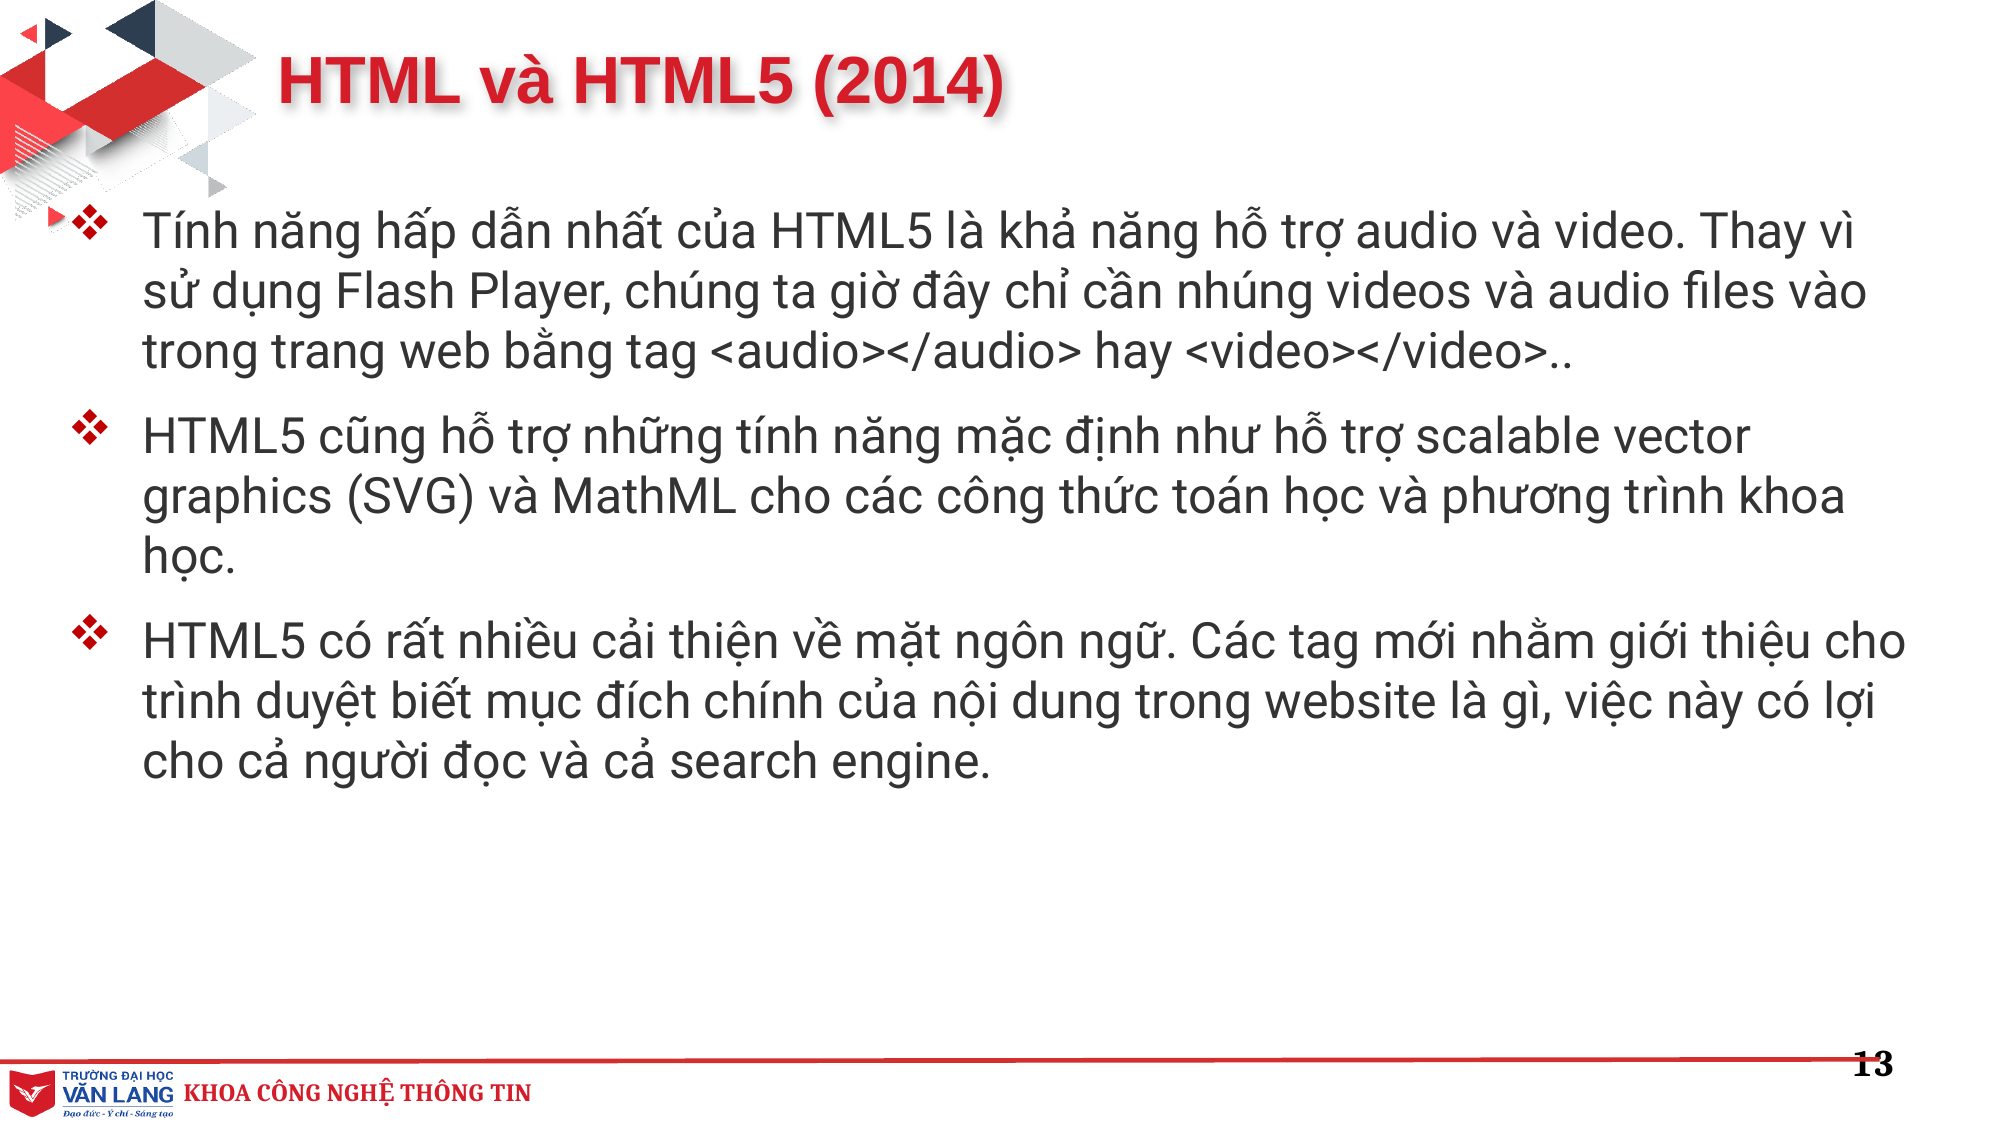

HTML và HTML5 (2014)
Tính năng hấp dẫn nhất của HTML5 là khả năng hỗ trợ audio và video. Thay vì sử dụng Flash Player, chúng ta giờ đây chỉ cần nhúng videos và audio files vào trong trang web bằng tag <audio></audio> hay <video></video>..
HTML5 cũng hỗ trợ những tính năng mặc định như hỗ trợ scalable vector graphics (SVG) và MathML cho các công thức toán học và phương trình khoa học.
HTML5 có rất nhiều cải thiện về mặt ngôn ngữ. Các tag mới nhằm giới thiệu cho trình duyệt biết mục đích chính của nội dung trong website là gì, việc này có lợi cho cả người đọc và cả search engine.